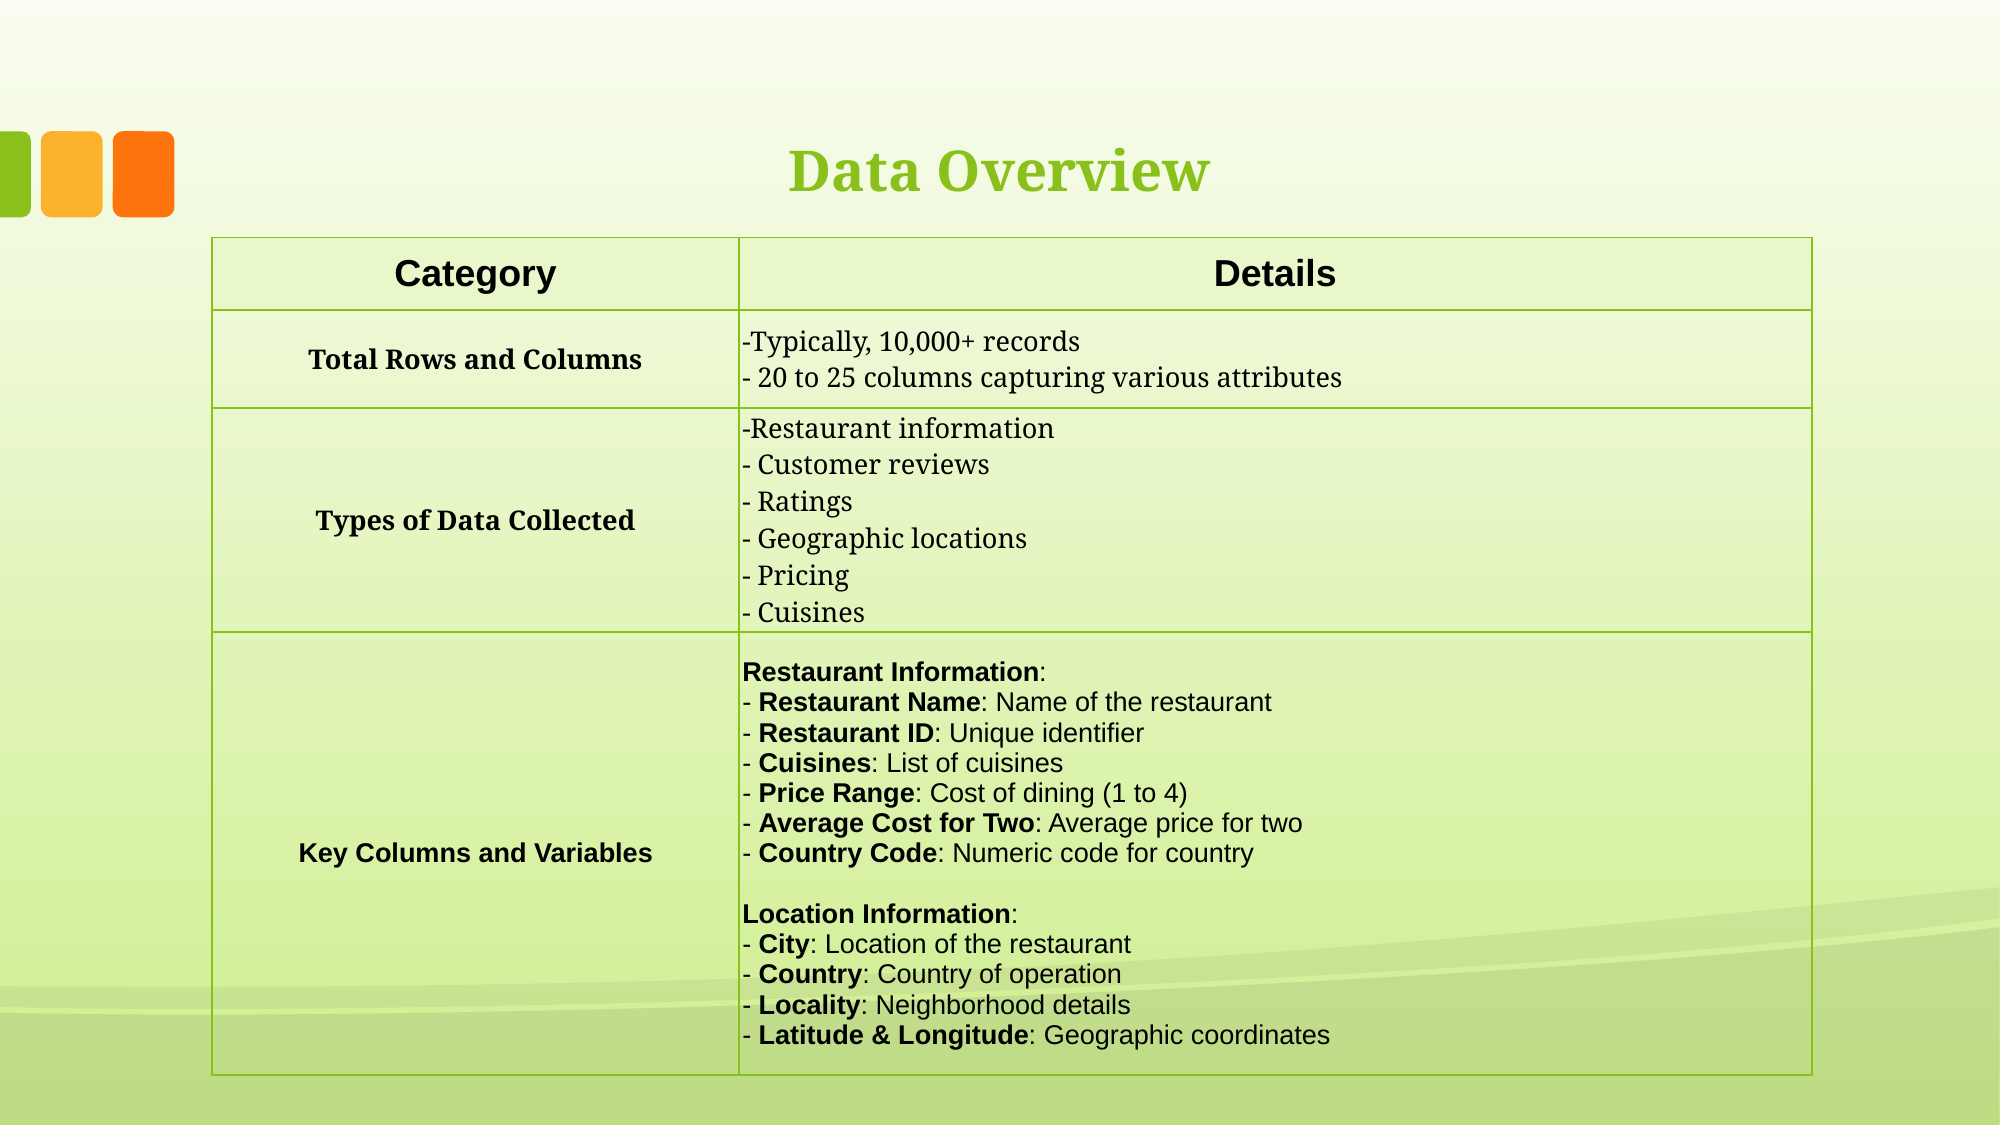

# Data Overview
| Category | Details |
| --- | --- |
| Total Rows and Columns | -Typically, 10,000+ records - 20 to 25 columns capturing various attributes |
| Types of Data Collected | -Restaurant information - Customer reviews - Ratings - Geographic locations - Pricing - Cuisines |
| Key Columns and Variables | Restaurant Information: - Restaurant Name: Name of the restaurant - Restaurant ID: Unique identifier - Cuisines: List of cuisines - Price Range: Cost of dining (1 to 4) - Average Cost for Two: Average price for two - Country Code: Numeric code for country Location Information: - City: Location of the restaurant - Country: Country of operation - Locality: Neighborhood details - Latitude & Longitude: Geographic coordinates |